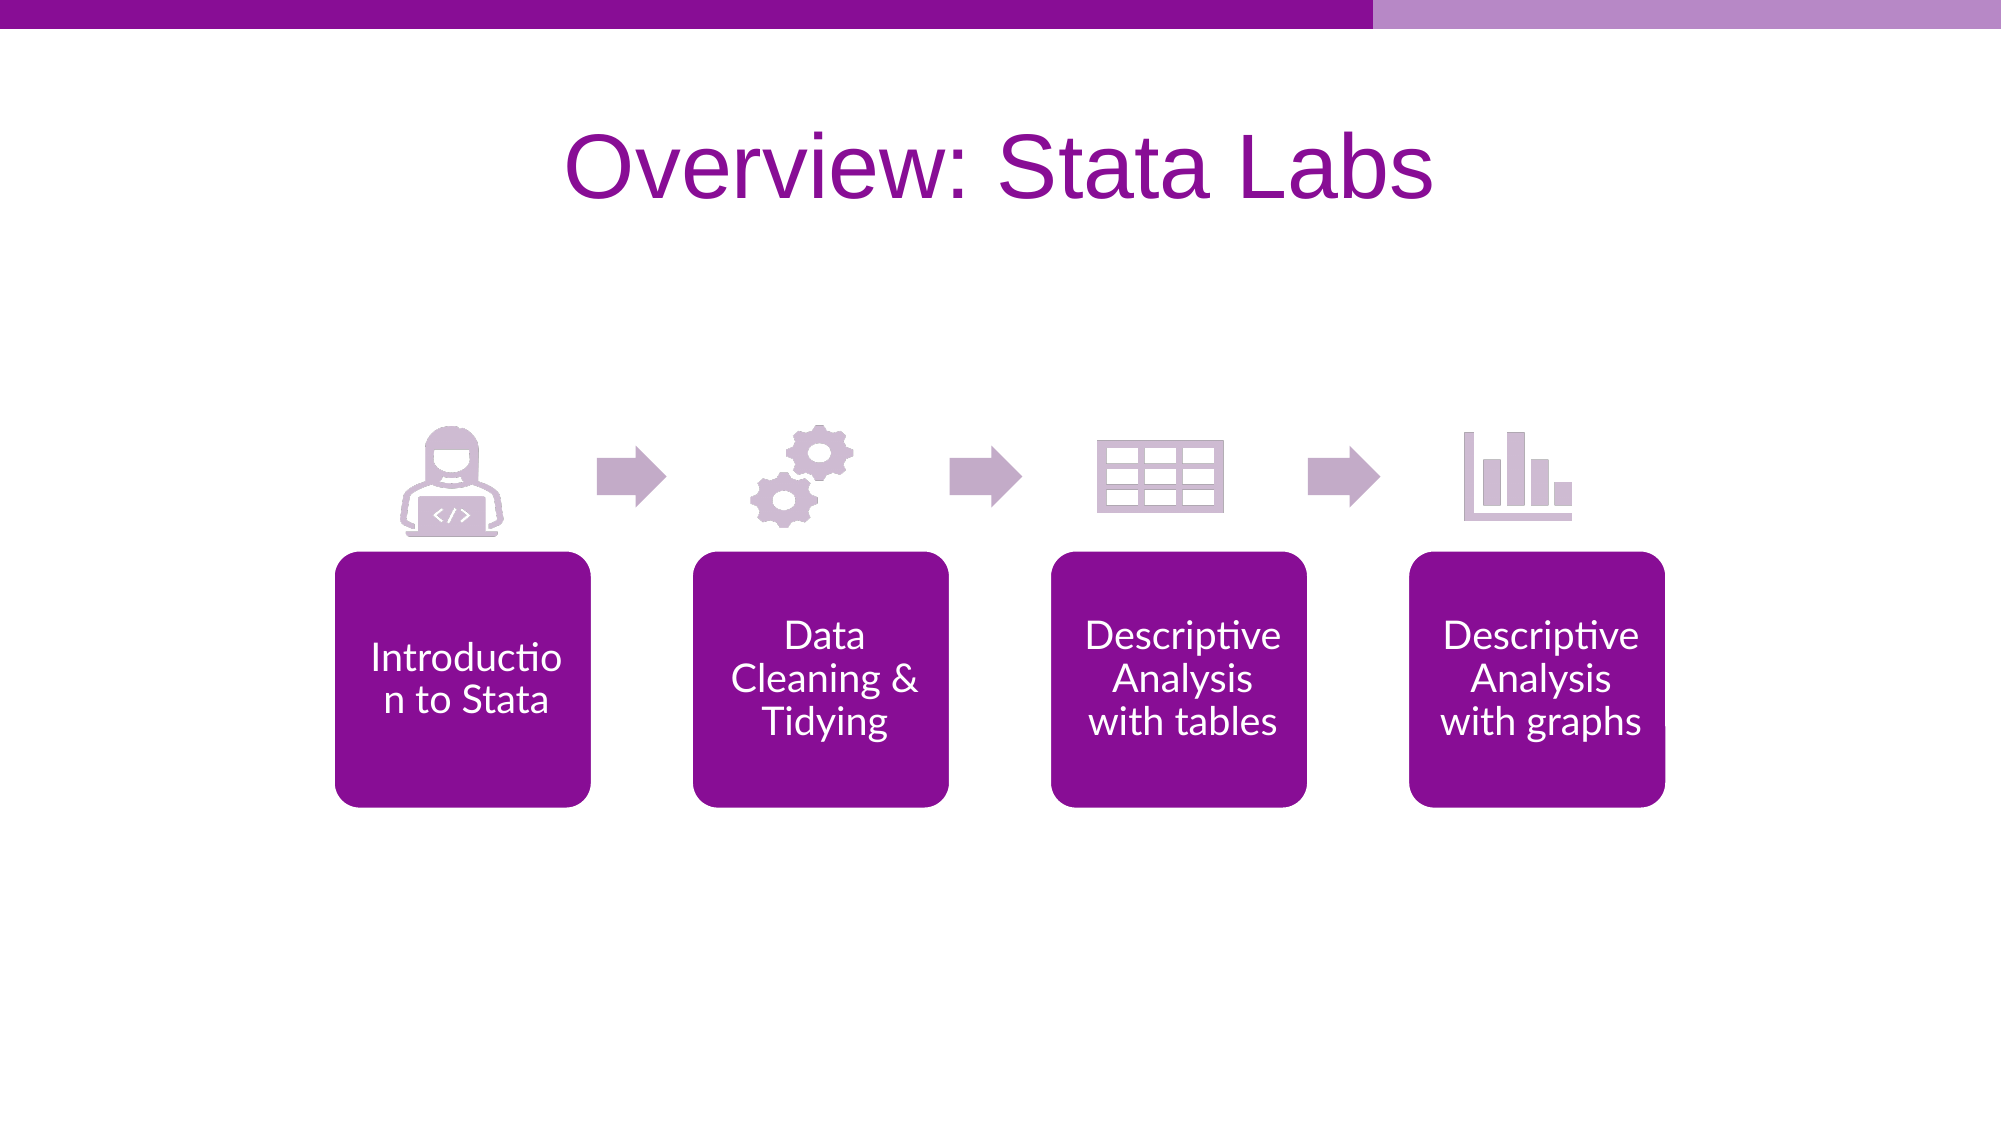

# Overview: Stata Labs
Introduction to Stata

Data Cleaning & Tidying

Descriptive Analysis with tables

Descriptive Analysis with graphs